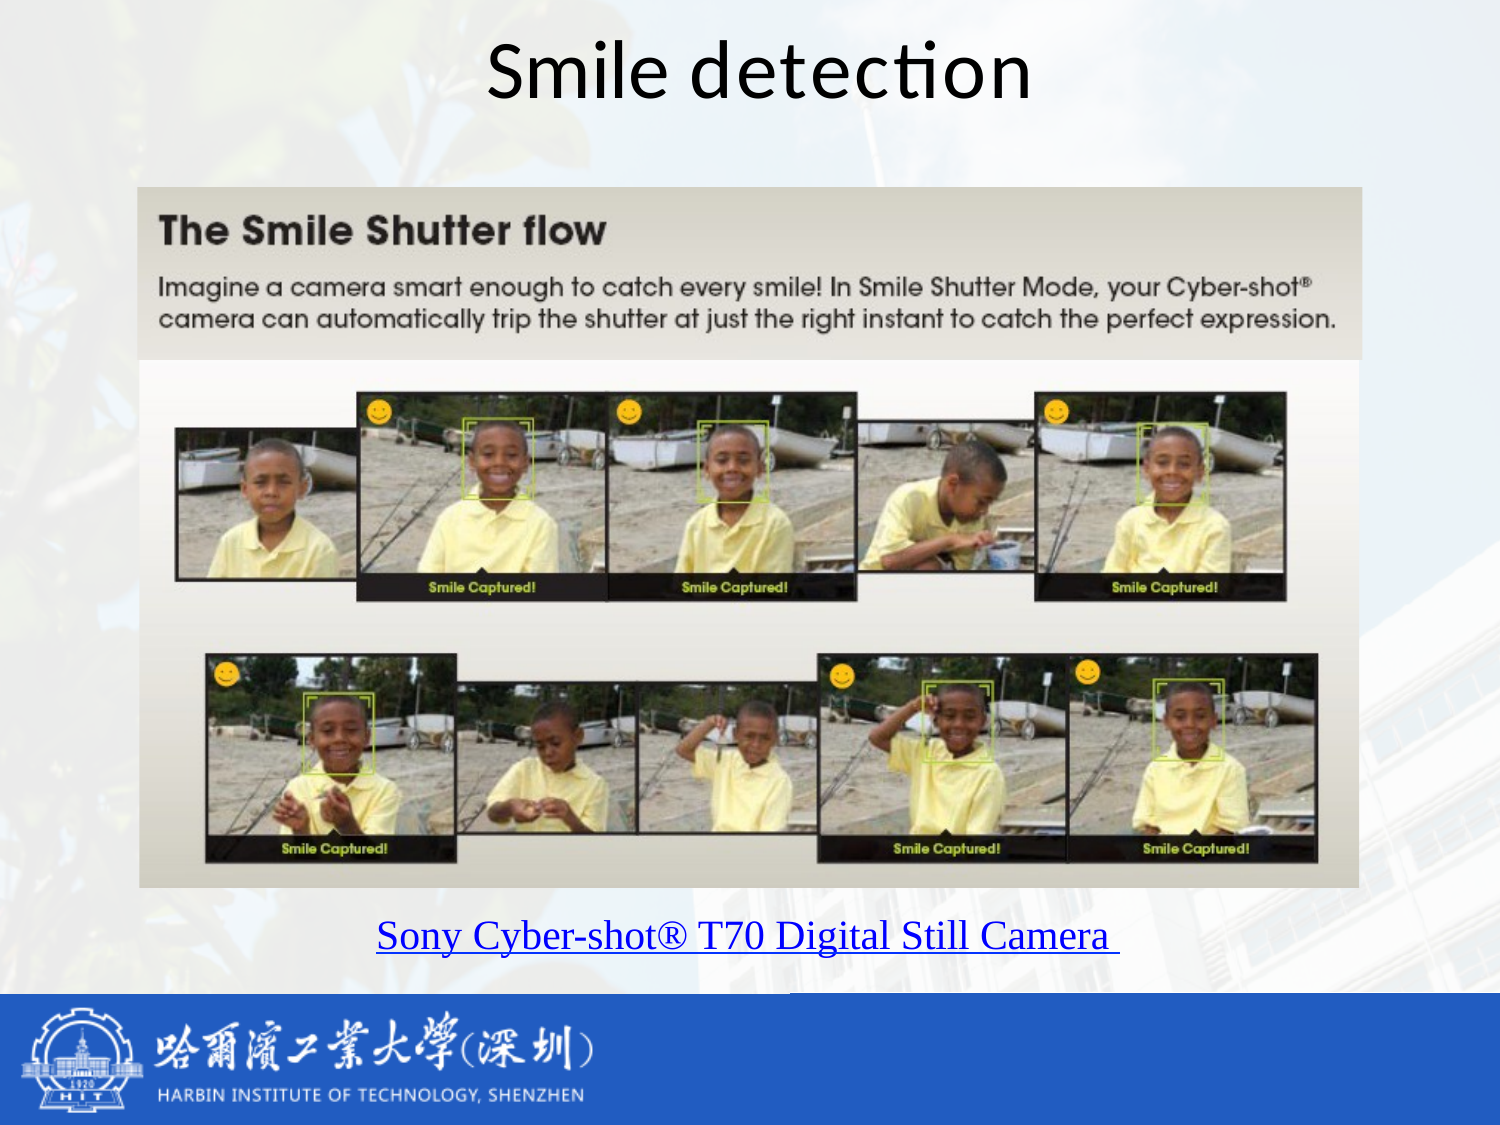

# Smile detection

Sony Cyber-shot® T70 Digital Still Camera